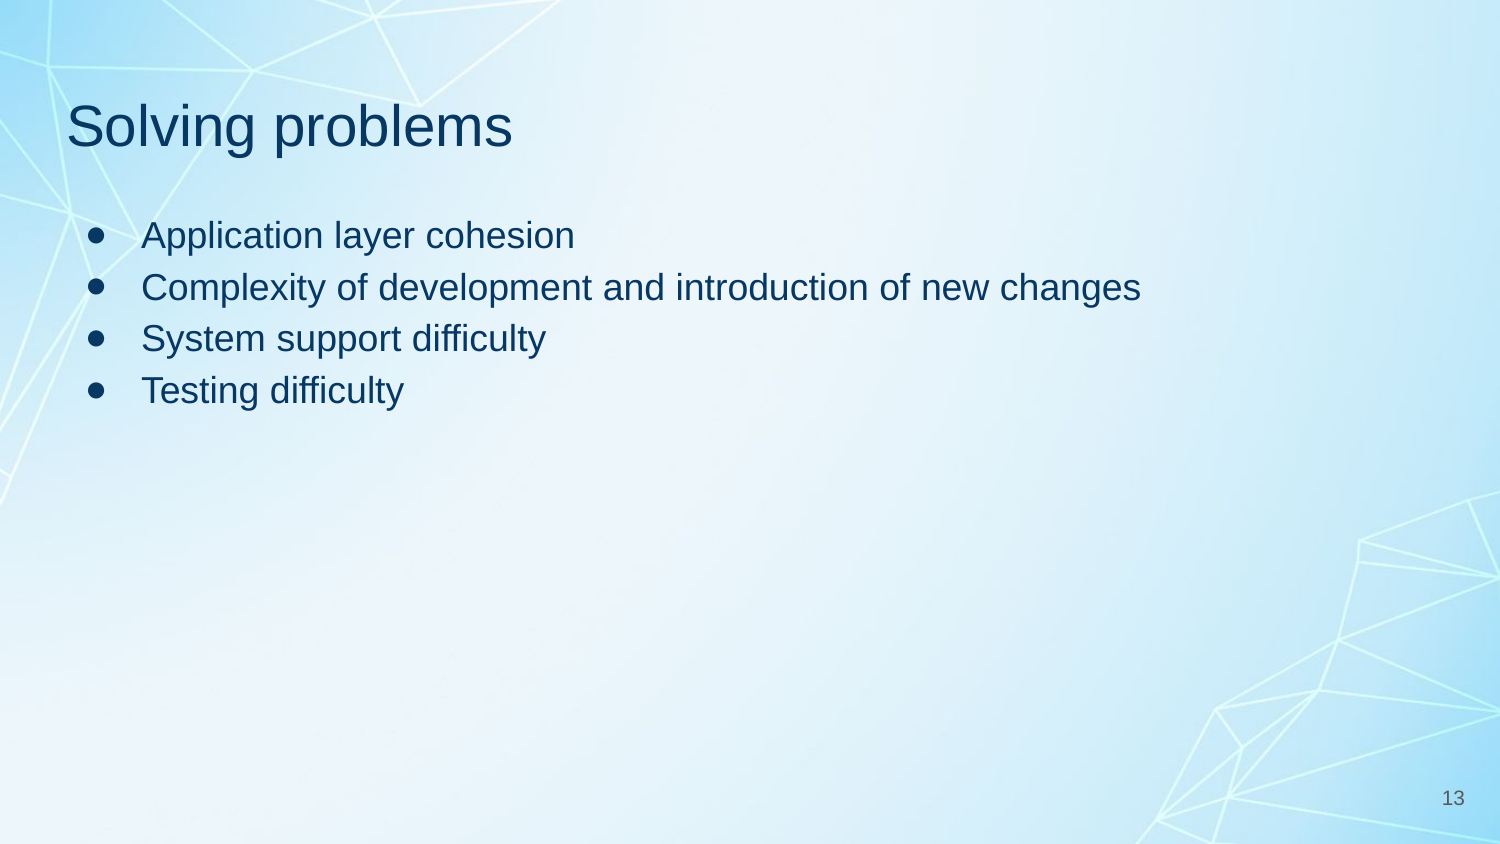

# Solving problems
Application layer cohesion
Complexity of development and introduction of new changes
System support difficulty
Testing difficulty

13